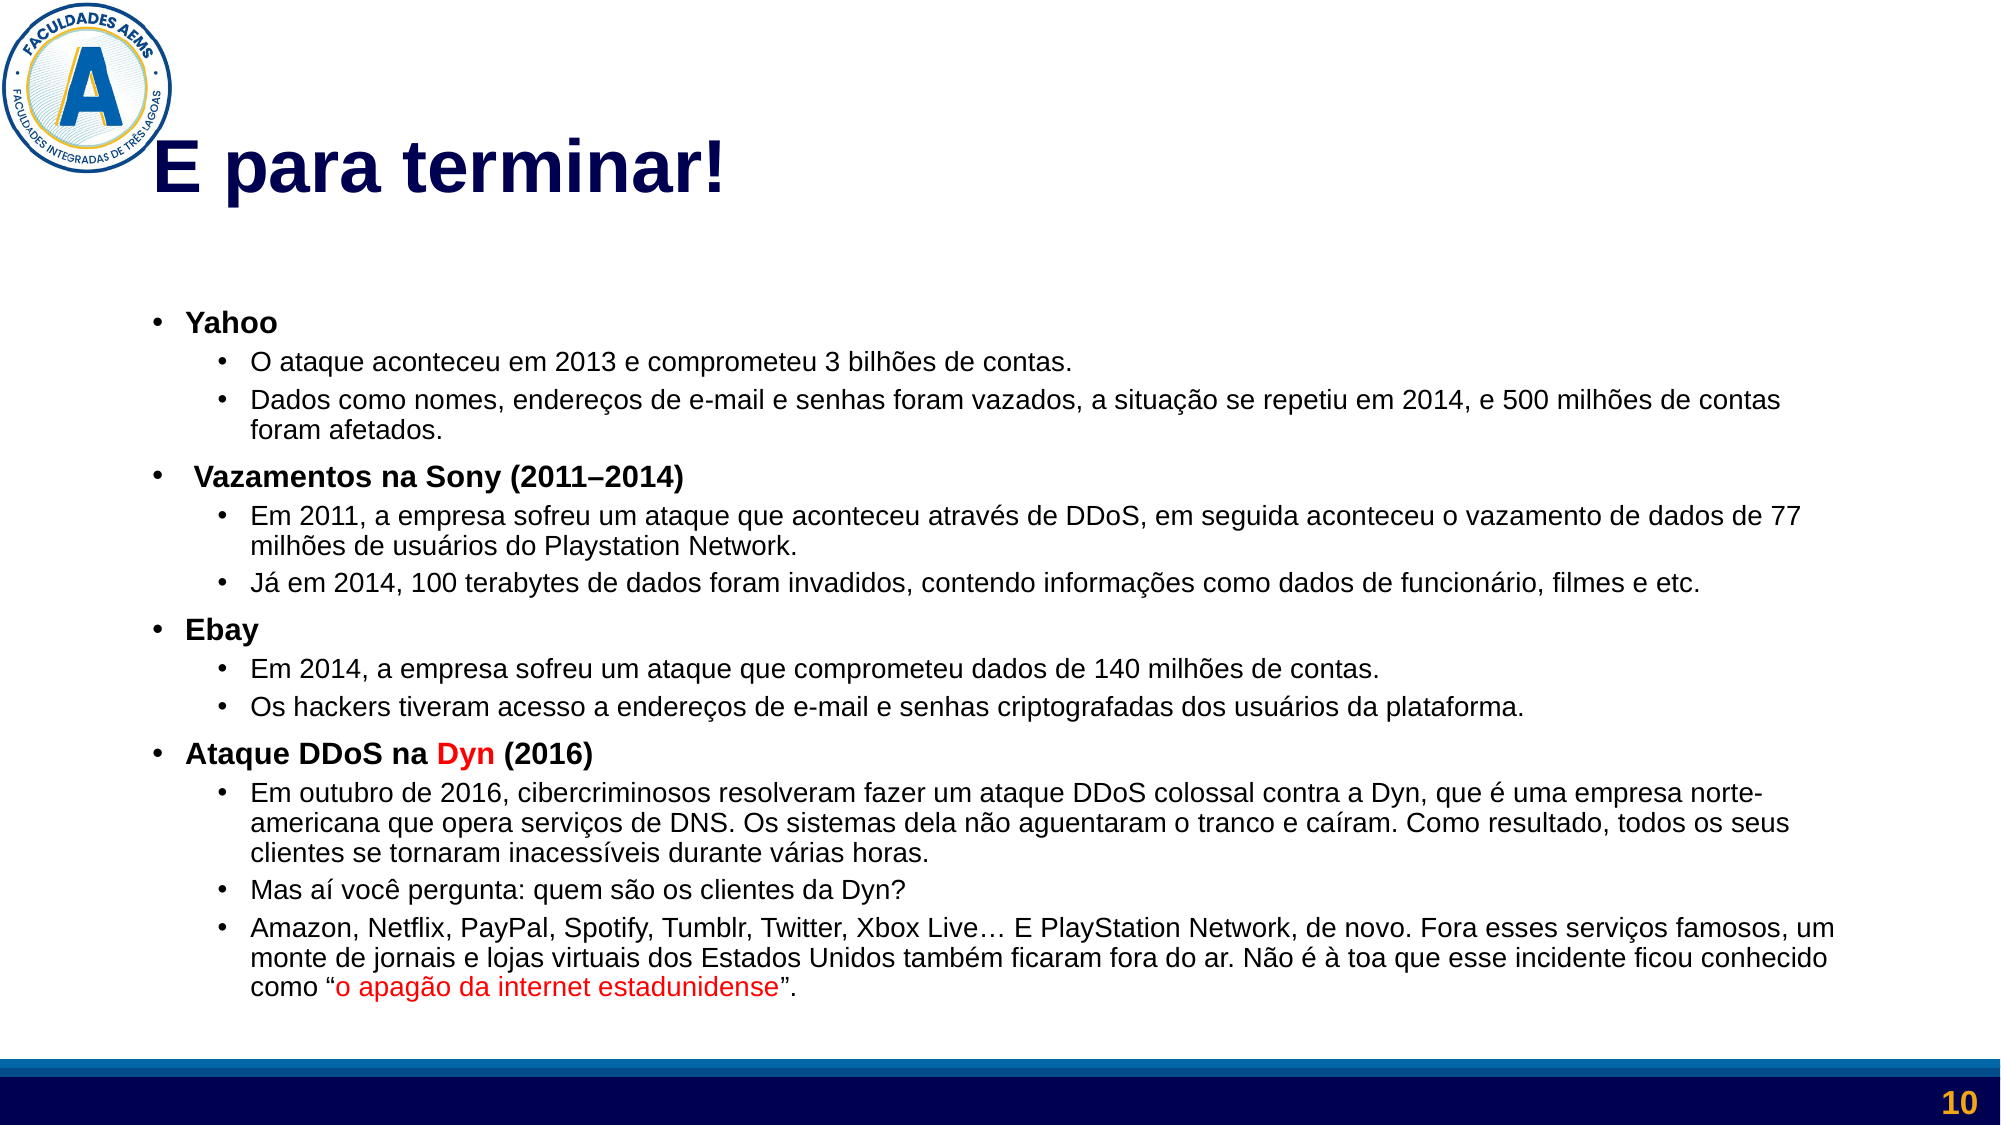

# E para terminar!
Yahoo
O ataque aconteceu em 2013 e comprometeu 3 bilhões de contas.
Dados como nomes, endereços de e-mail e senhas foram vazados, a situação se repetiu em 2014, e 500 milhões de contas foram afetados.
 Vazamentos na Sony (2011–2014)
Em 2011, a empresa sofreu um ataque que aconteceu através de DDoS, em seguida aconteceu o vazamento de dados de 77 milhões de usuários do Playstation Network.
Já em 2014, 100 terabytes de dados foram invadidos, contendo informações como dados de funcionário, filmes e etc.
Ebay
Em 2014, a empresa sofreu um ataque que comprometeu dados de 140 milhões de contas.
Os hackers tiveram acesso a endereços de e-mail e senhas criptografadas dos usuários da plataforma.
Ataque DDoS na Dyn (2016)
Em outubro de 2016, cibercriminosos resolveram fazer um ataque DDoS colossal contra a Dyn, que é uma empresa norte-americana que opera serviços de DNS. Os sistemas dela não aguentaram o tranco e caíram. Como resultado, todos os seus clientes se tornaram inacessíveis durante várias horas.
Mas aí você pergunta: quem são os clientes da Dyn?
Amazon, Netflix, PayPal, Spotify, Tumblr, Twitter, Xbox Live… E PlayStation Network, de novo. Fora esses serviços famosos, um monte de jornais e lojas virtuais dos Estados Unidos também ficaram fora do ar. Não é à toa que esse incidente ficou conhecido como “o apagão da internet estadunidense”.